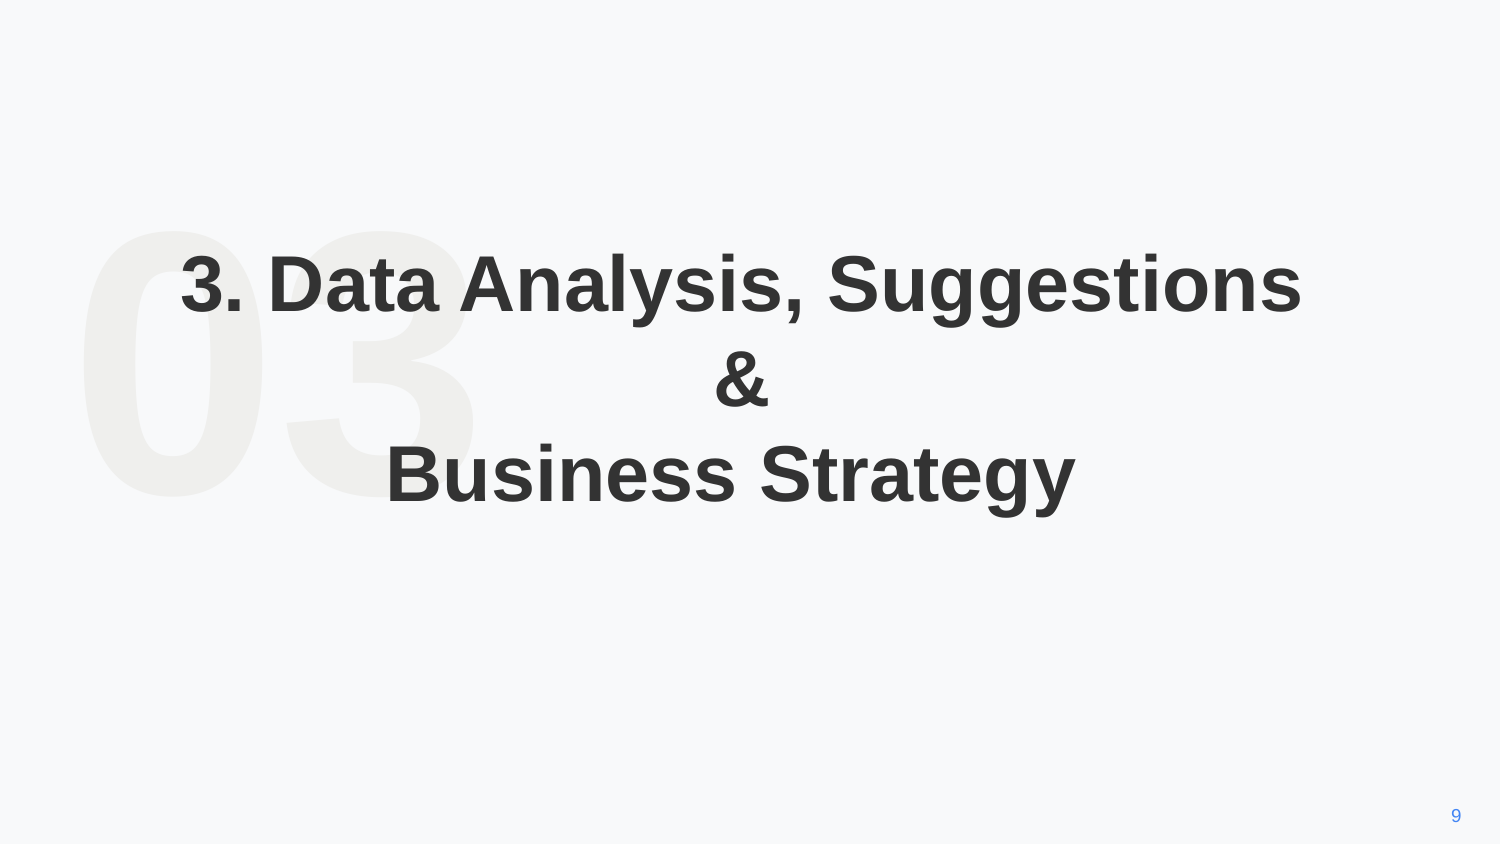

03
3. Data Analysis, Suggestions
&
Business Strategy
9